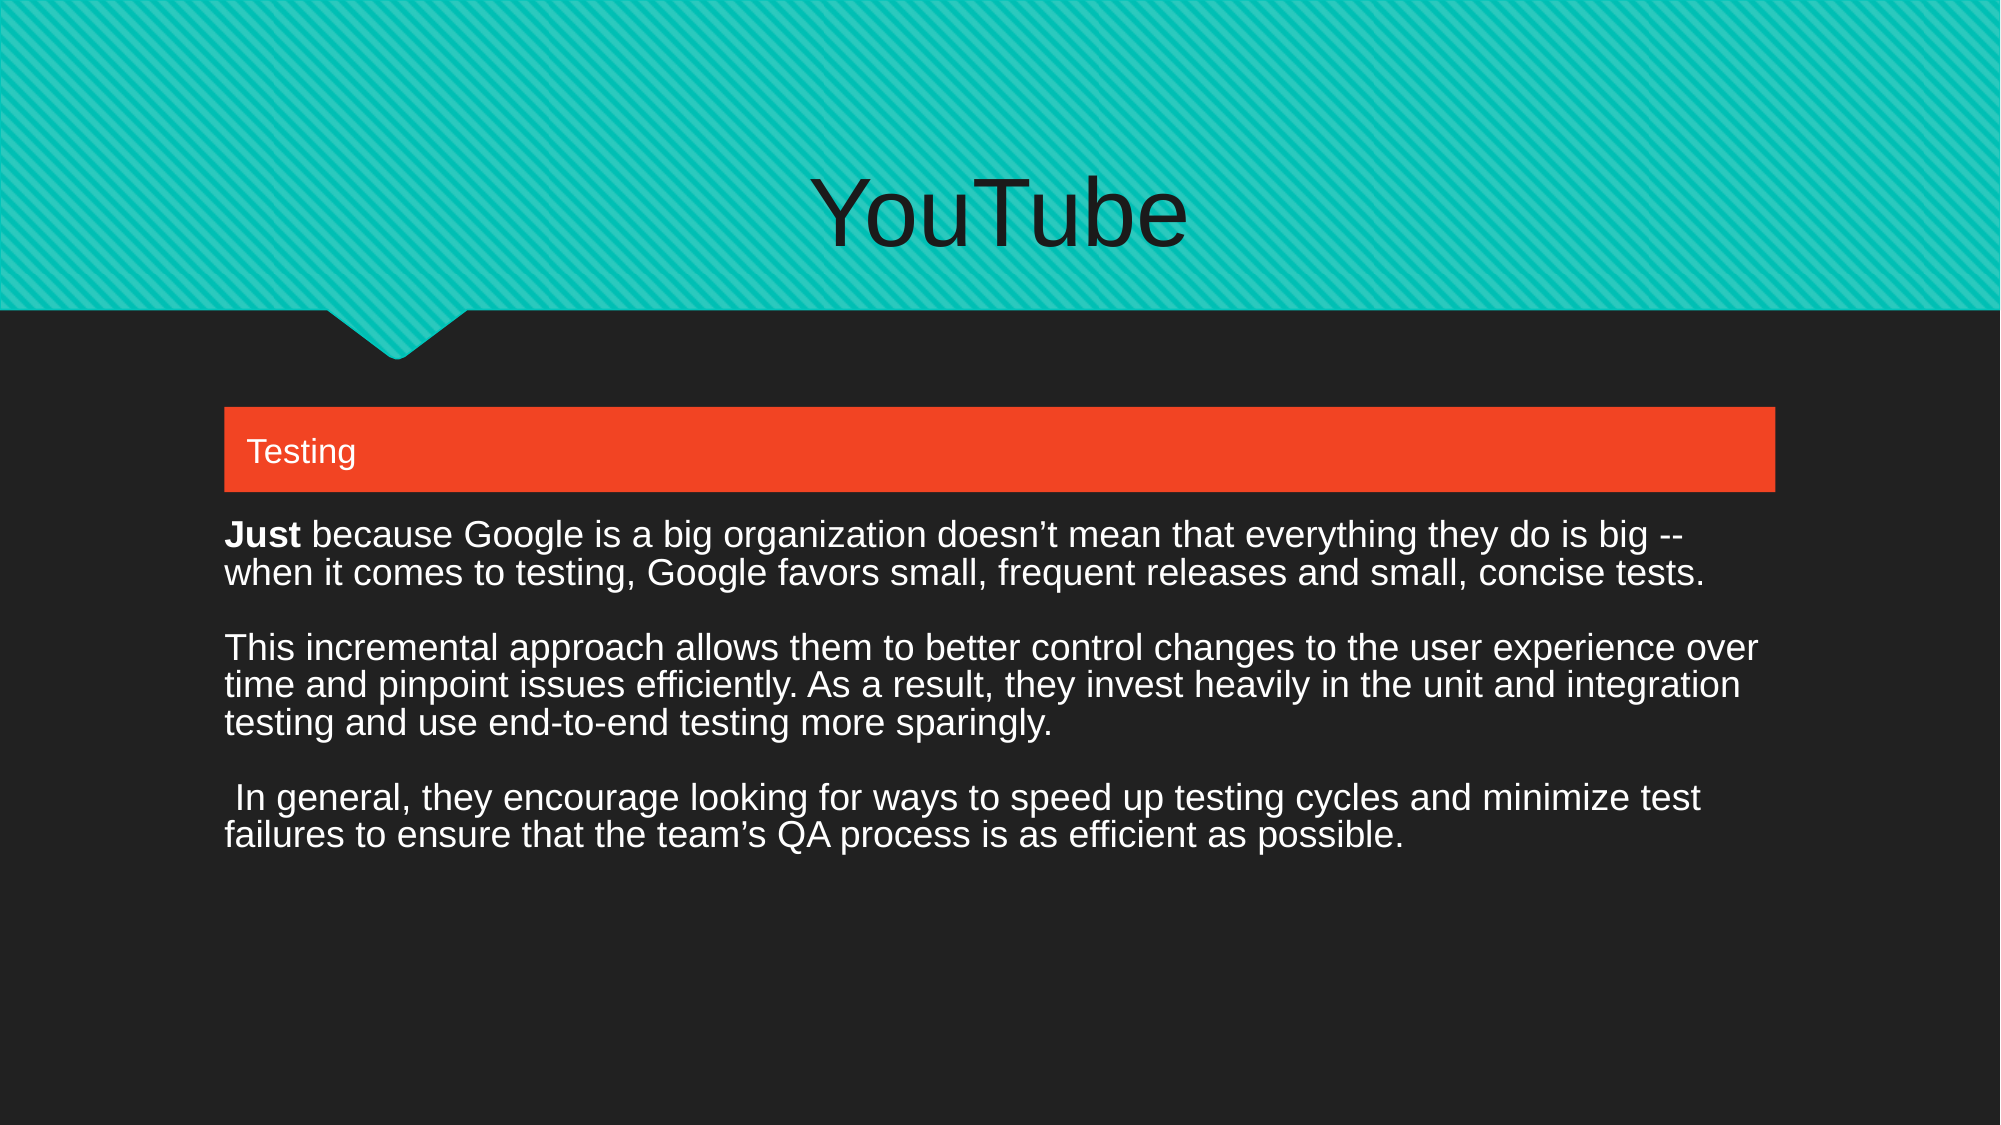

YouTube

Testing
Just because Google is a big organization doesn’t mean that everything they do is big -- when it comes to testing, Google favors small, frequent releases and small, concise tests.

This incremental approach allows them to better control changes to the user experience over time and pinpoint issues efficiently. As a result, they invest heavily in the unit and integration testing and use end-to-end testing more sparingly.

 In general, they encourage looking for ways to speed up testing cycles and minimize test failures to ensure that the team’s QA process is as efficient as possible.